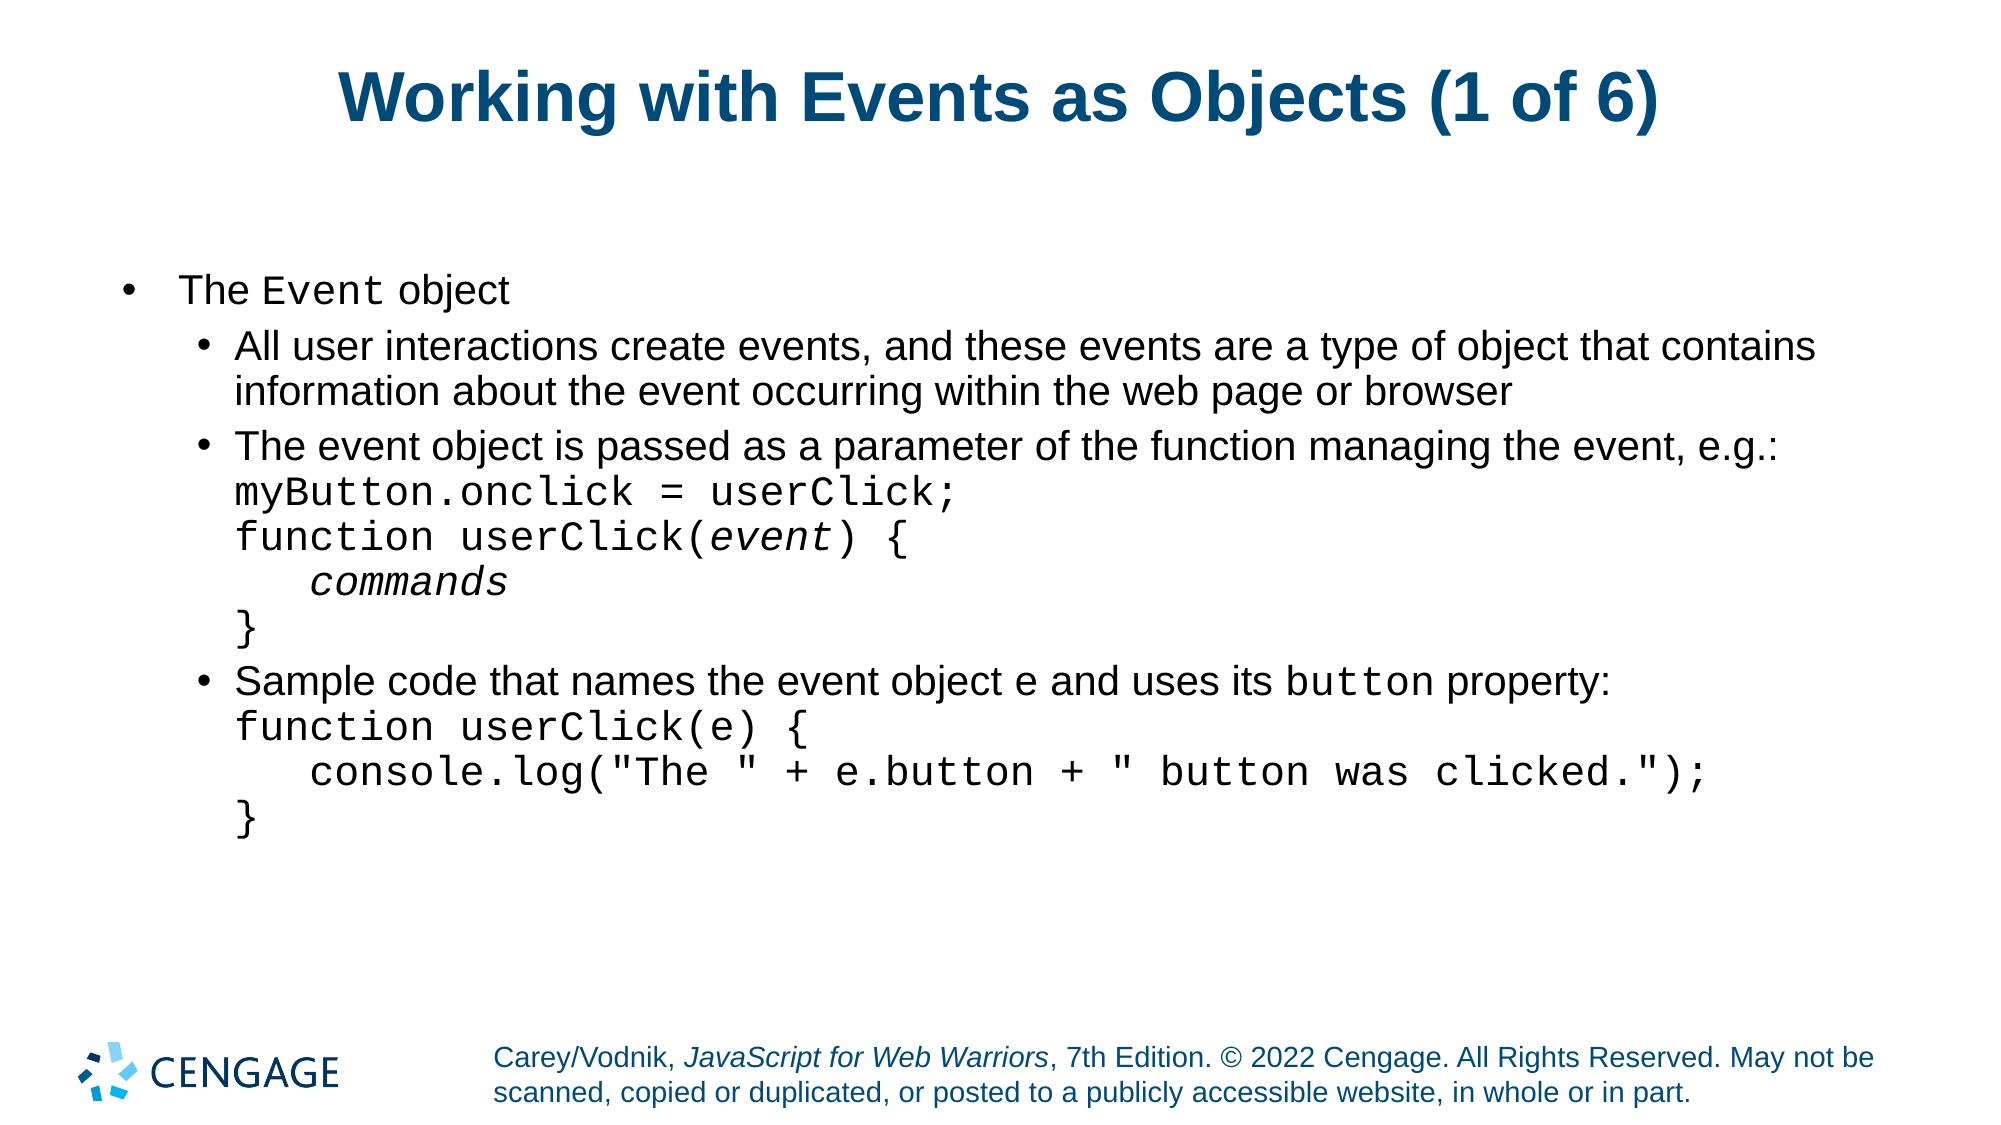

# Working with Events as Objects (1 of 6)
The Event object
All user interactions create events, and these events are a type of object that contains information about the event occurring within the web page or browser
The event object is passed as a parameter of the function managing the event, e.g.:
myButton.onclick = userClick;
function userClick(event) {
   commands
}
Sample code that names the event object e and uses its button property:
function userClick(e) {
   console.log("The " + e.button + " button was clicked.");
}